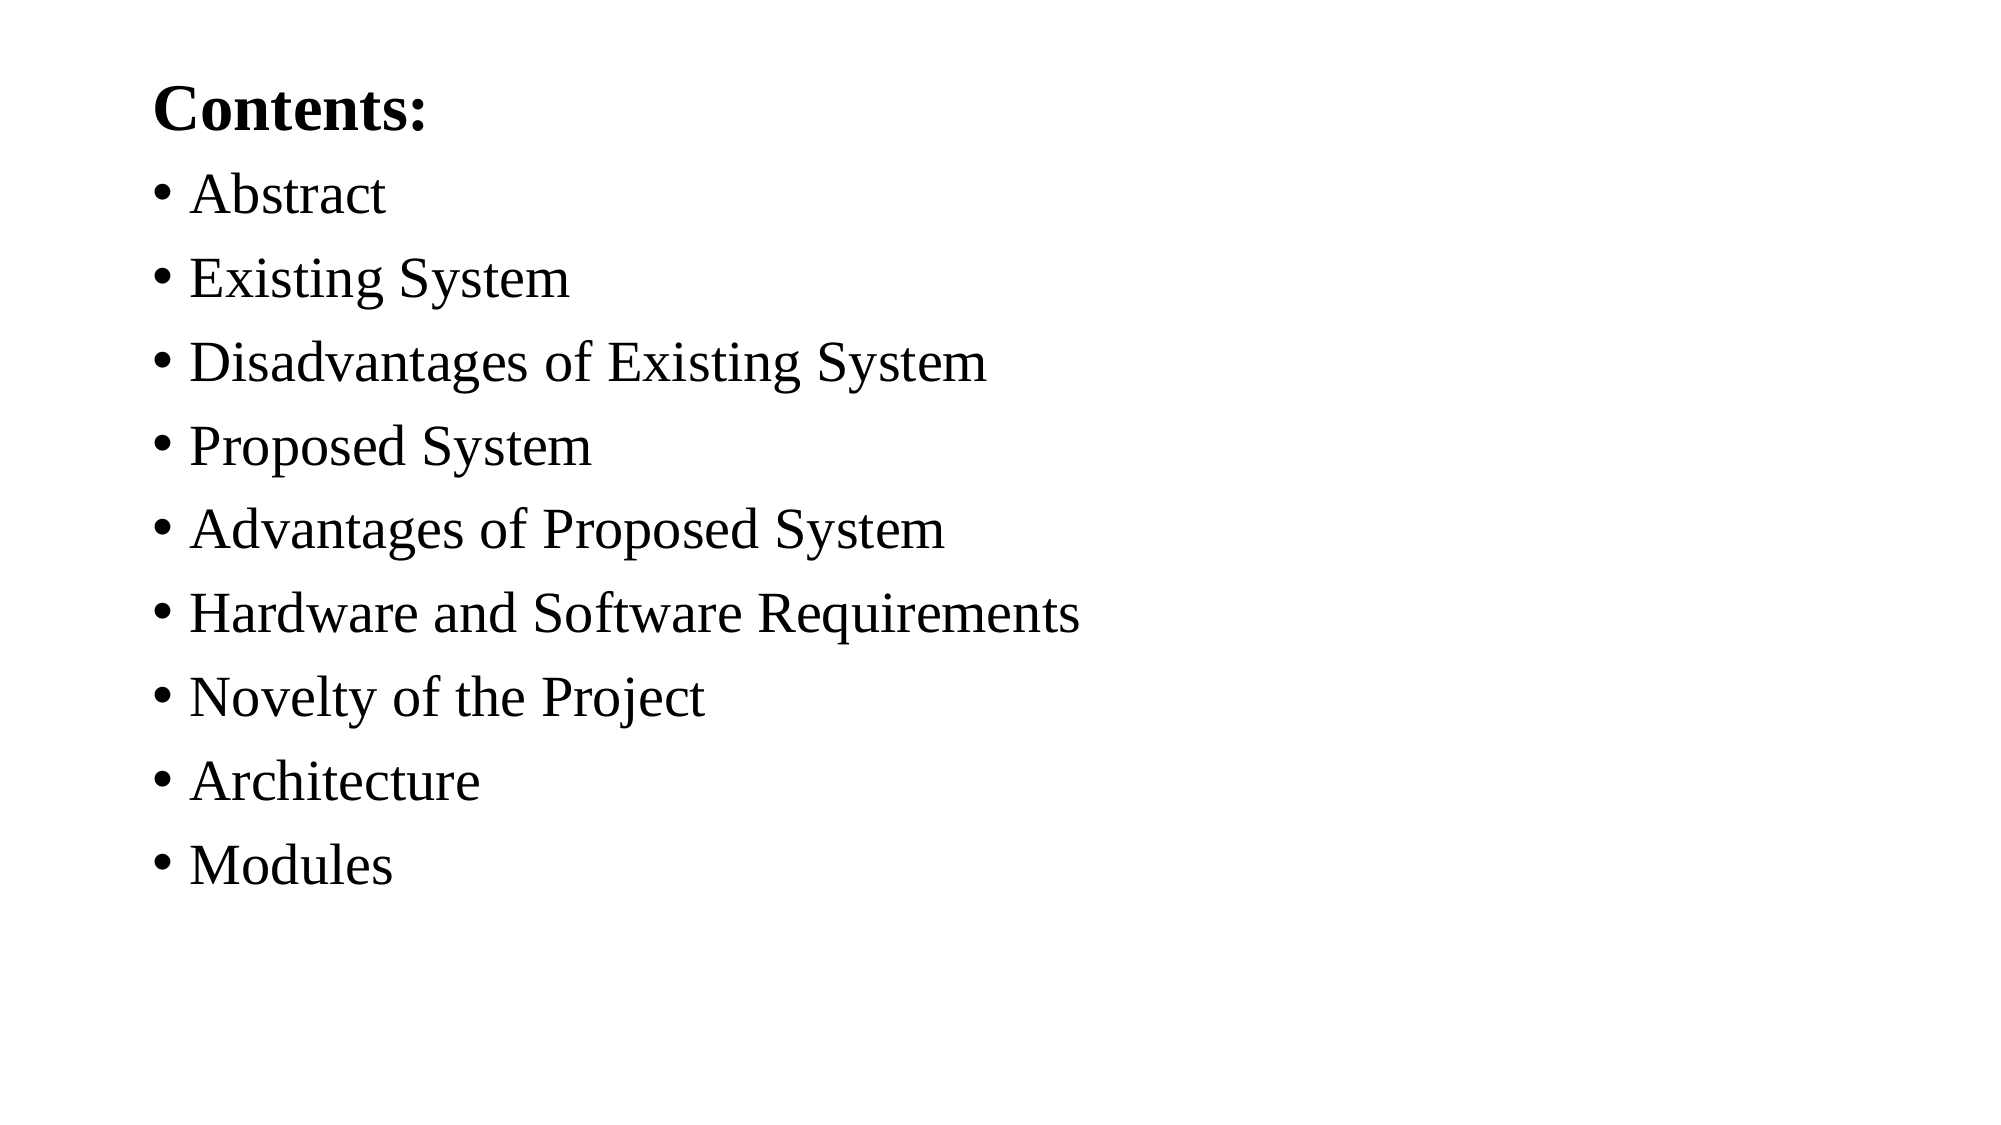

# Contents:
Abstract
Existing System
Disadvantages of Existing System
Proposed System
Advantages of Proposed System
Hardware and Software Requirements
Novelty of the Project
Architecture
Modules